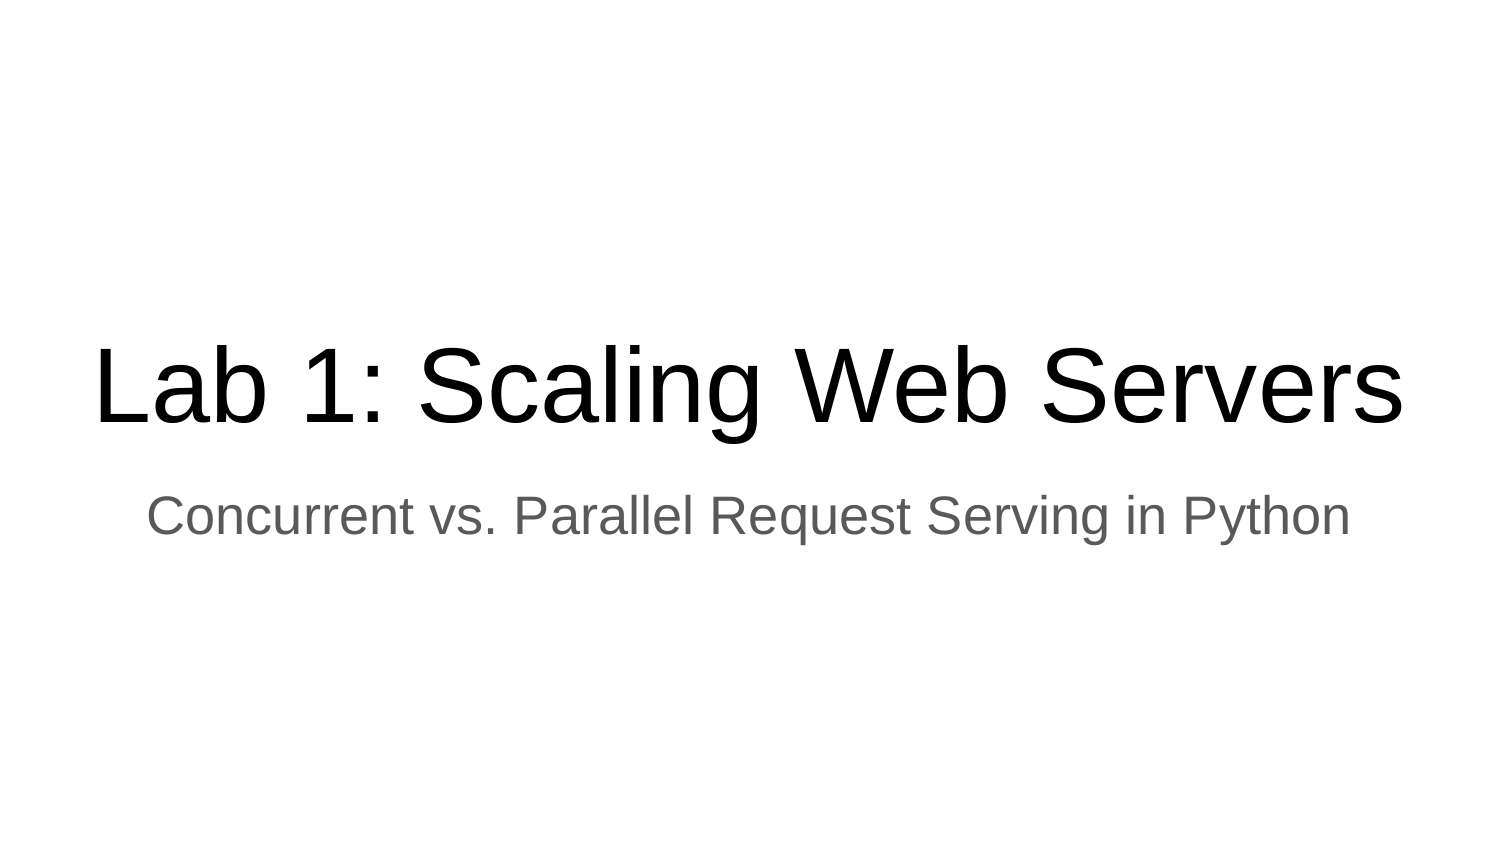

# Lab 1: Scaling Web Servers
Concurrent vs. Parallel Request Serving in Python